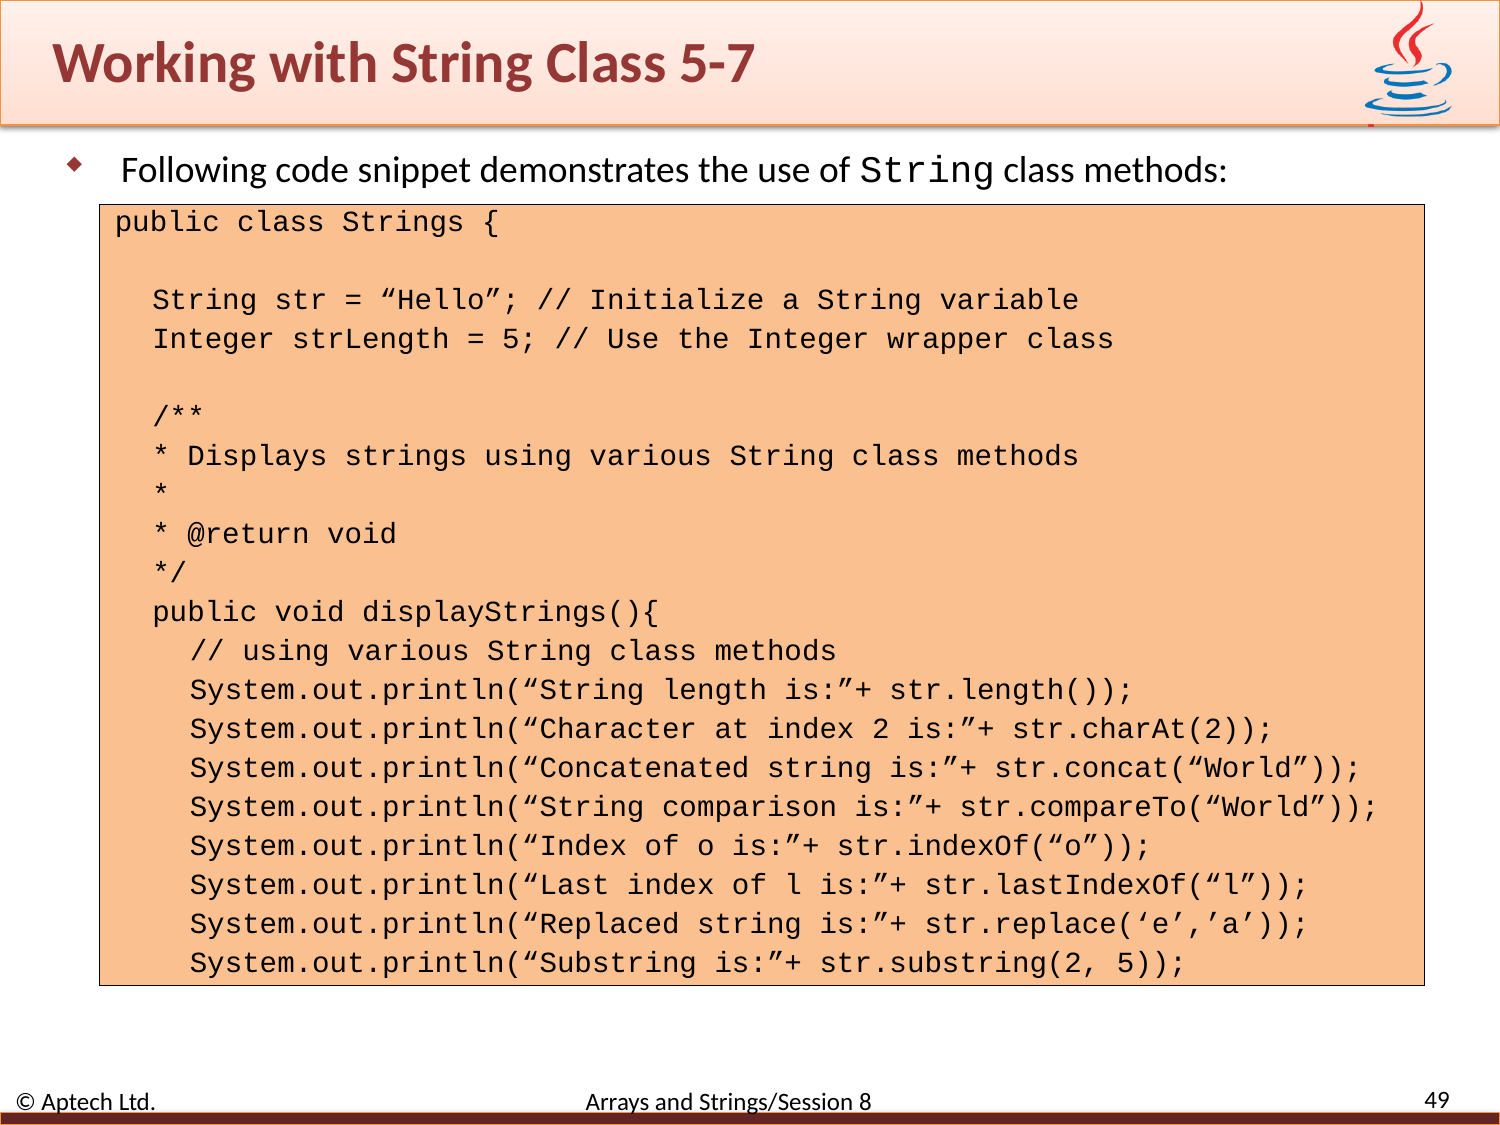

# Working with String Class 5-7
Following code snippet demonstrates the use of String class methods:
public class Strings {

String str = “Hello”; // Initialize a String variable
Integer strLength = 5; // Use the Integer wrapper class

/**
* Displays strings using various String class methods
*
* @return void
*/
public void displayStrings(){
// using various String class methods
System.out.println(“String length is:”+ str.length());
System.out.println(“Character at index 2 is:”+ str.charAt(2));
System.out.println(“Concatenated string is:”+ str.concat(“World”));
System.out.println(“String comparison is:”+ str.compareTo(“World”));
System.out.println(“Index of o is:”+ str.indexOf(“o”));
System.out.println(“Last index of l is:”+ str.lastIndexOf(“l”));
System.out.println(“Replaced string is:”+ str.replace(‘e’,’a’));
System.out.println(“Substring is:”+ str.substring(2, 5));
49
© Aptech Ltd.                                                                           Arrays and Strings/Session 8